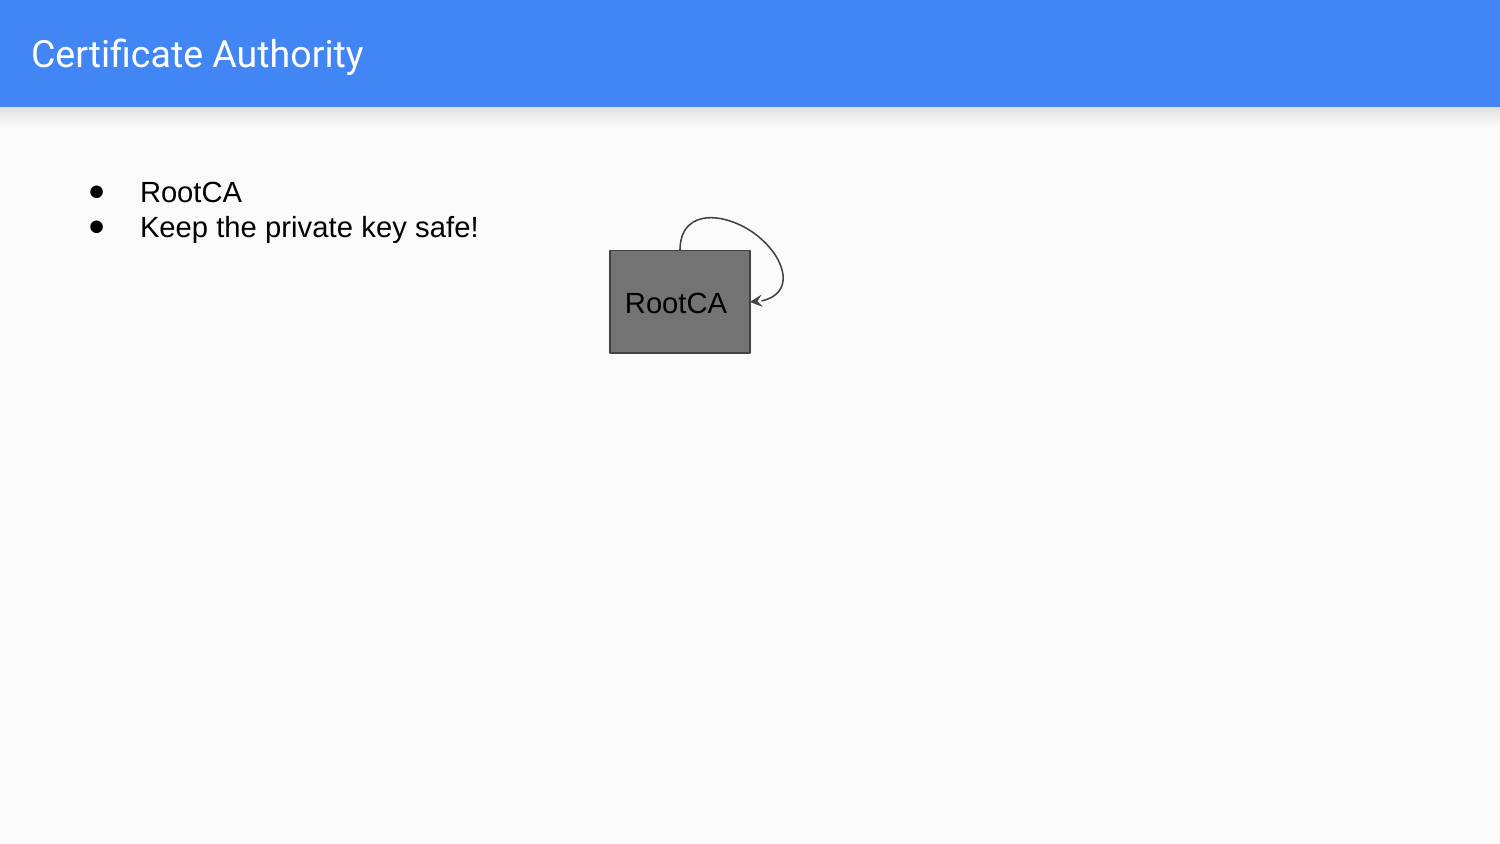

# Certificate Authority
RootCA
Keep the private key safe!
RootCA